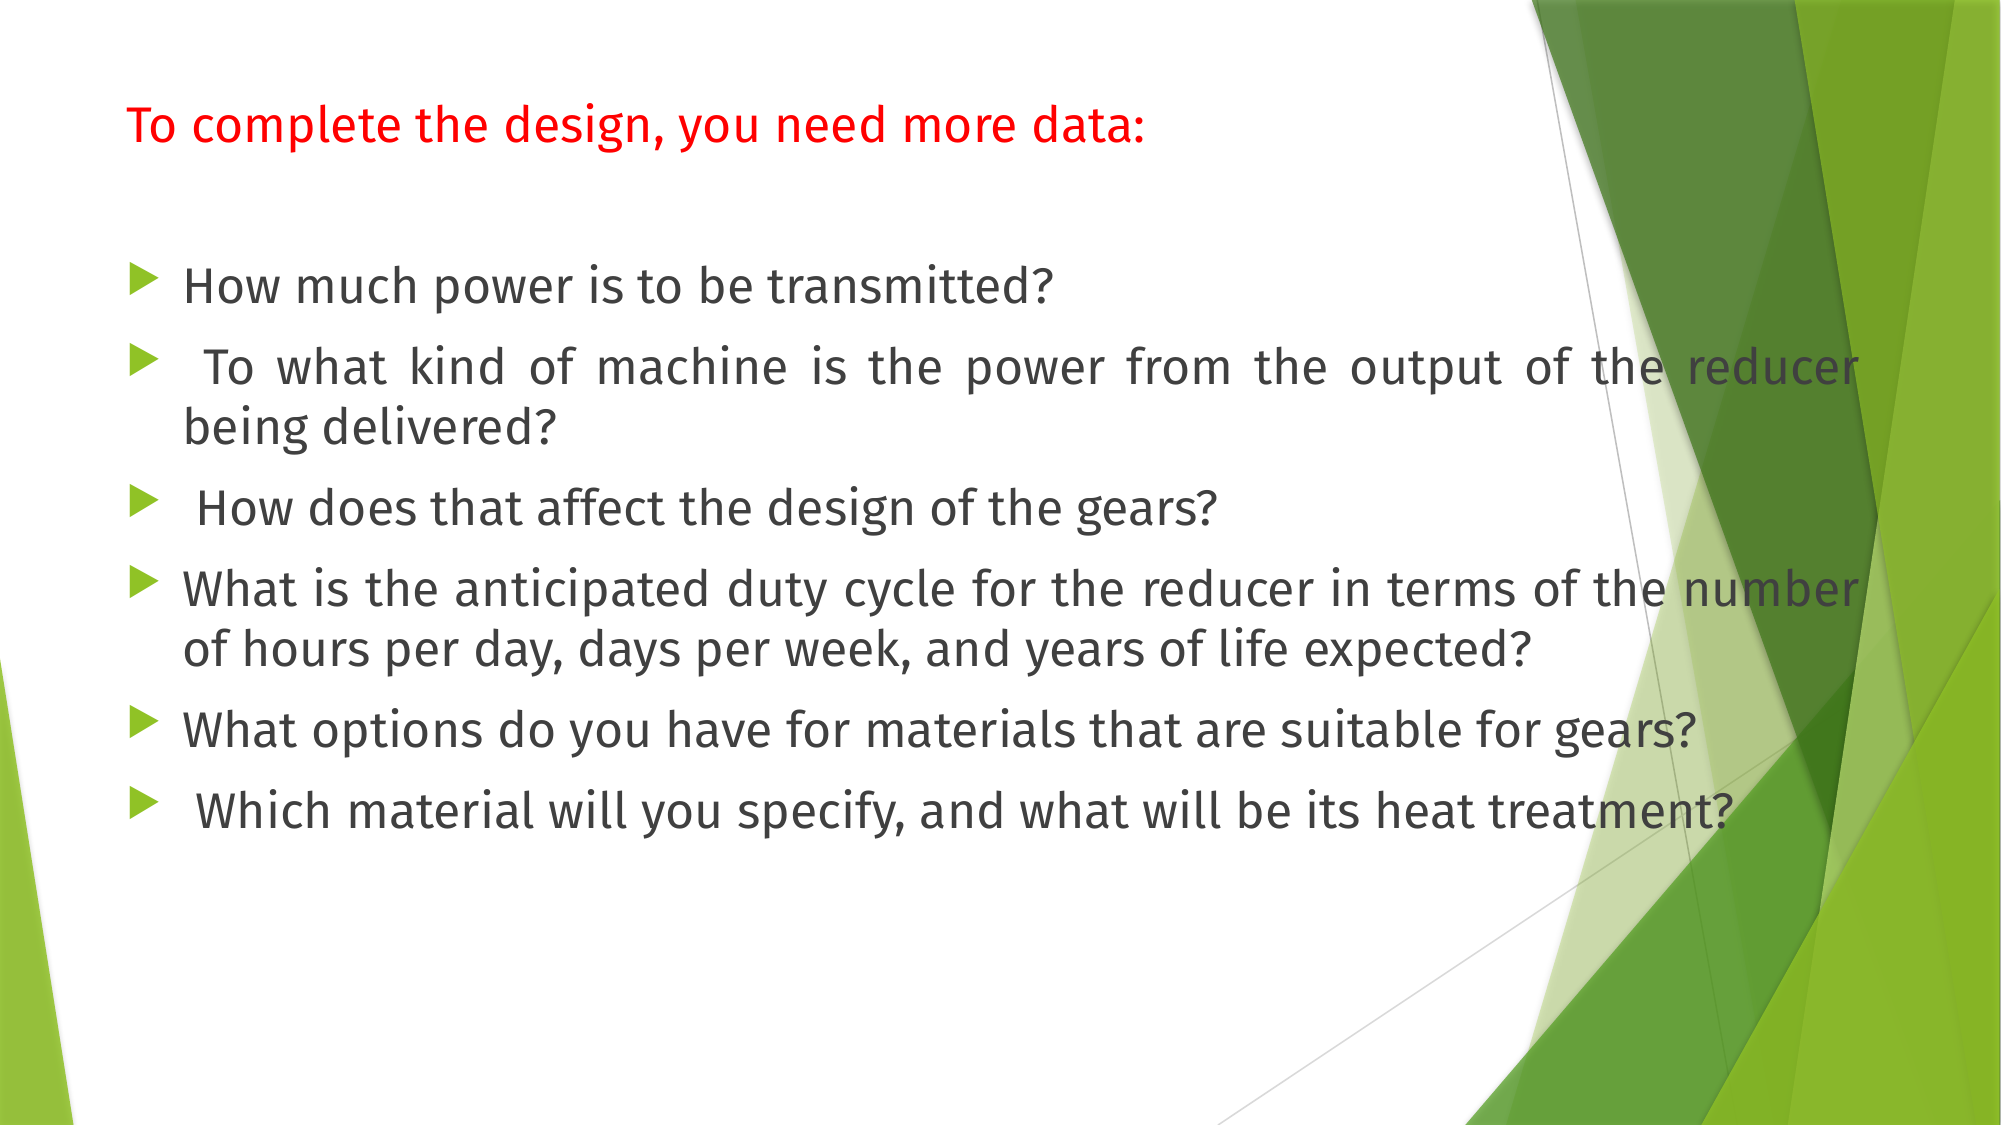

To complete the design, you need more data:

How much power is to be transmitted?
 To what kind of machine is the power from the output of the reducer being delivered?
 How does that affect the design of the gears?
What is the anticipated duty cycle for the reducer in terms of the number of hours per day, days per week, and years of life expected?
What options do you have for materials that are suitable for gears?
 Which material will you specify, and what will be its heat treatment?